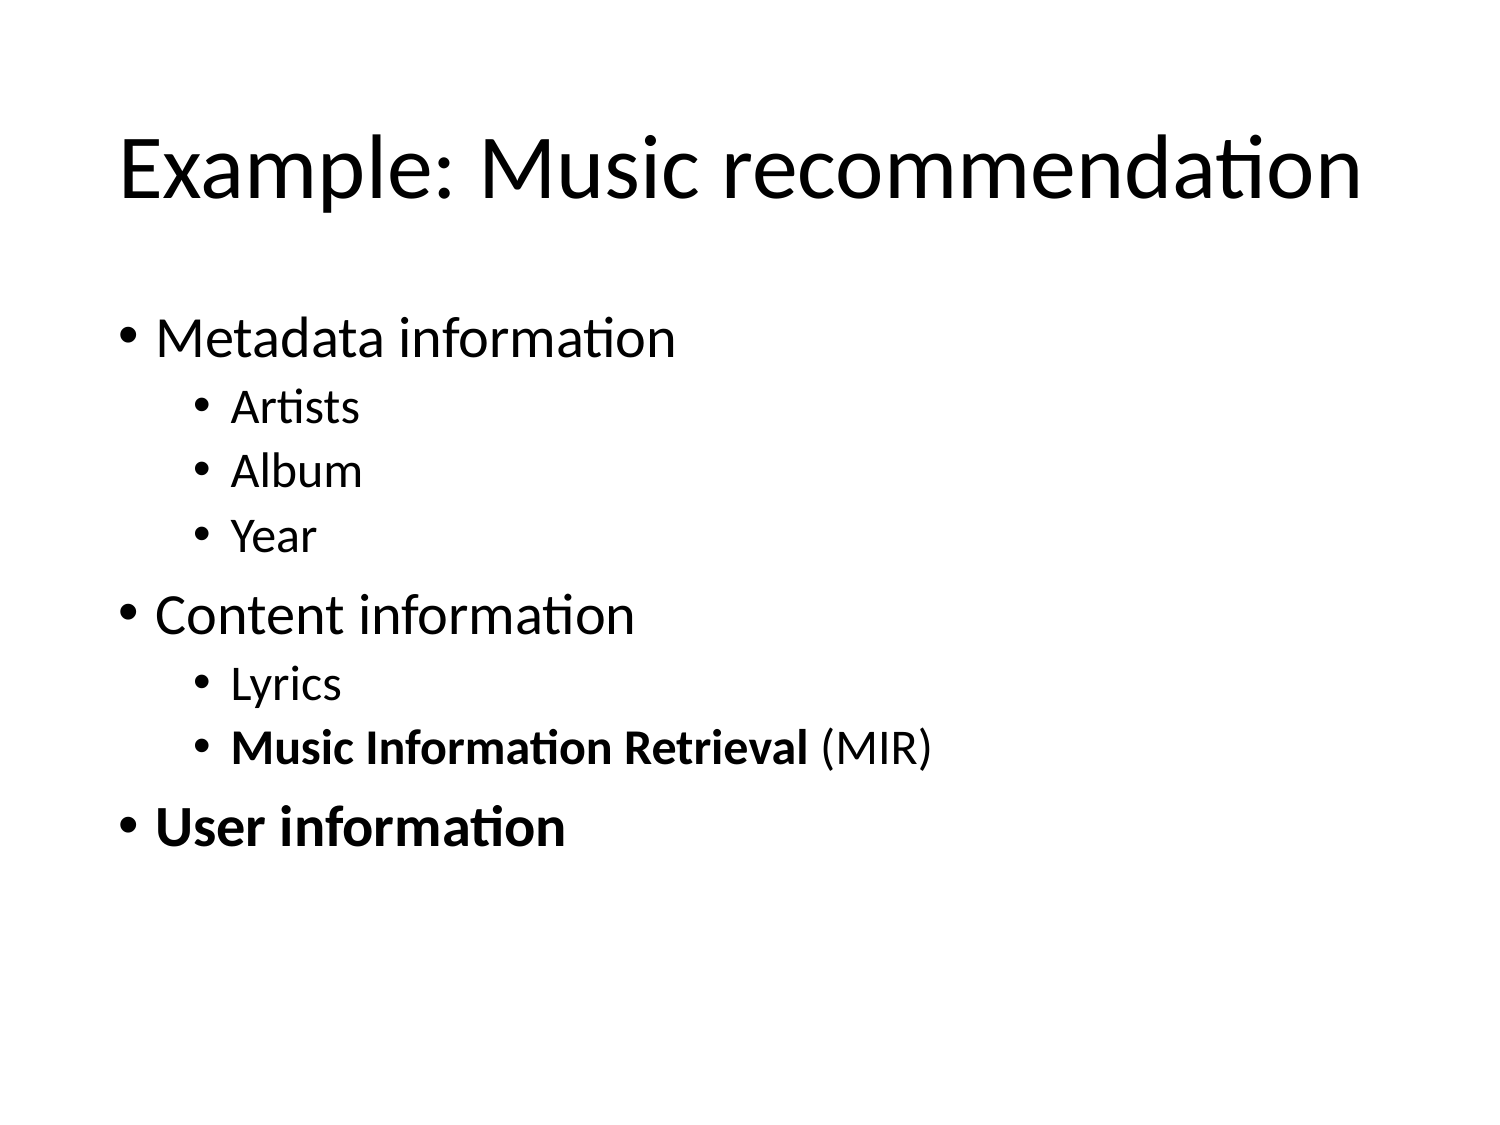

# Example: Music recommendation
Metadata information
Artists
Album
Year
Content information
Lyrics
Music Information Retrieval (MIR)
User information